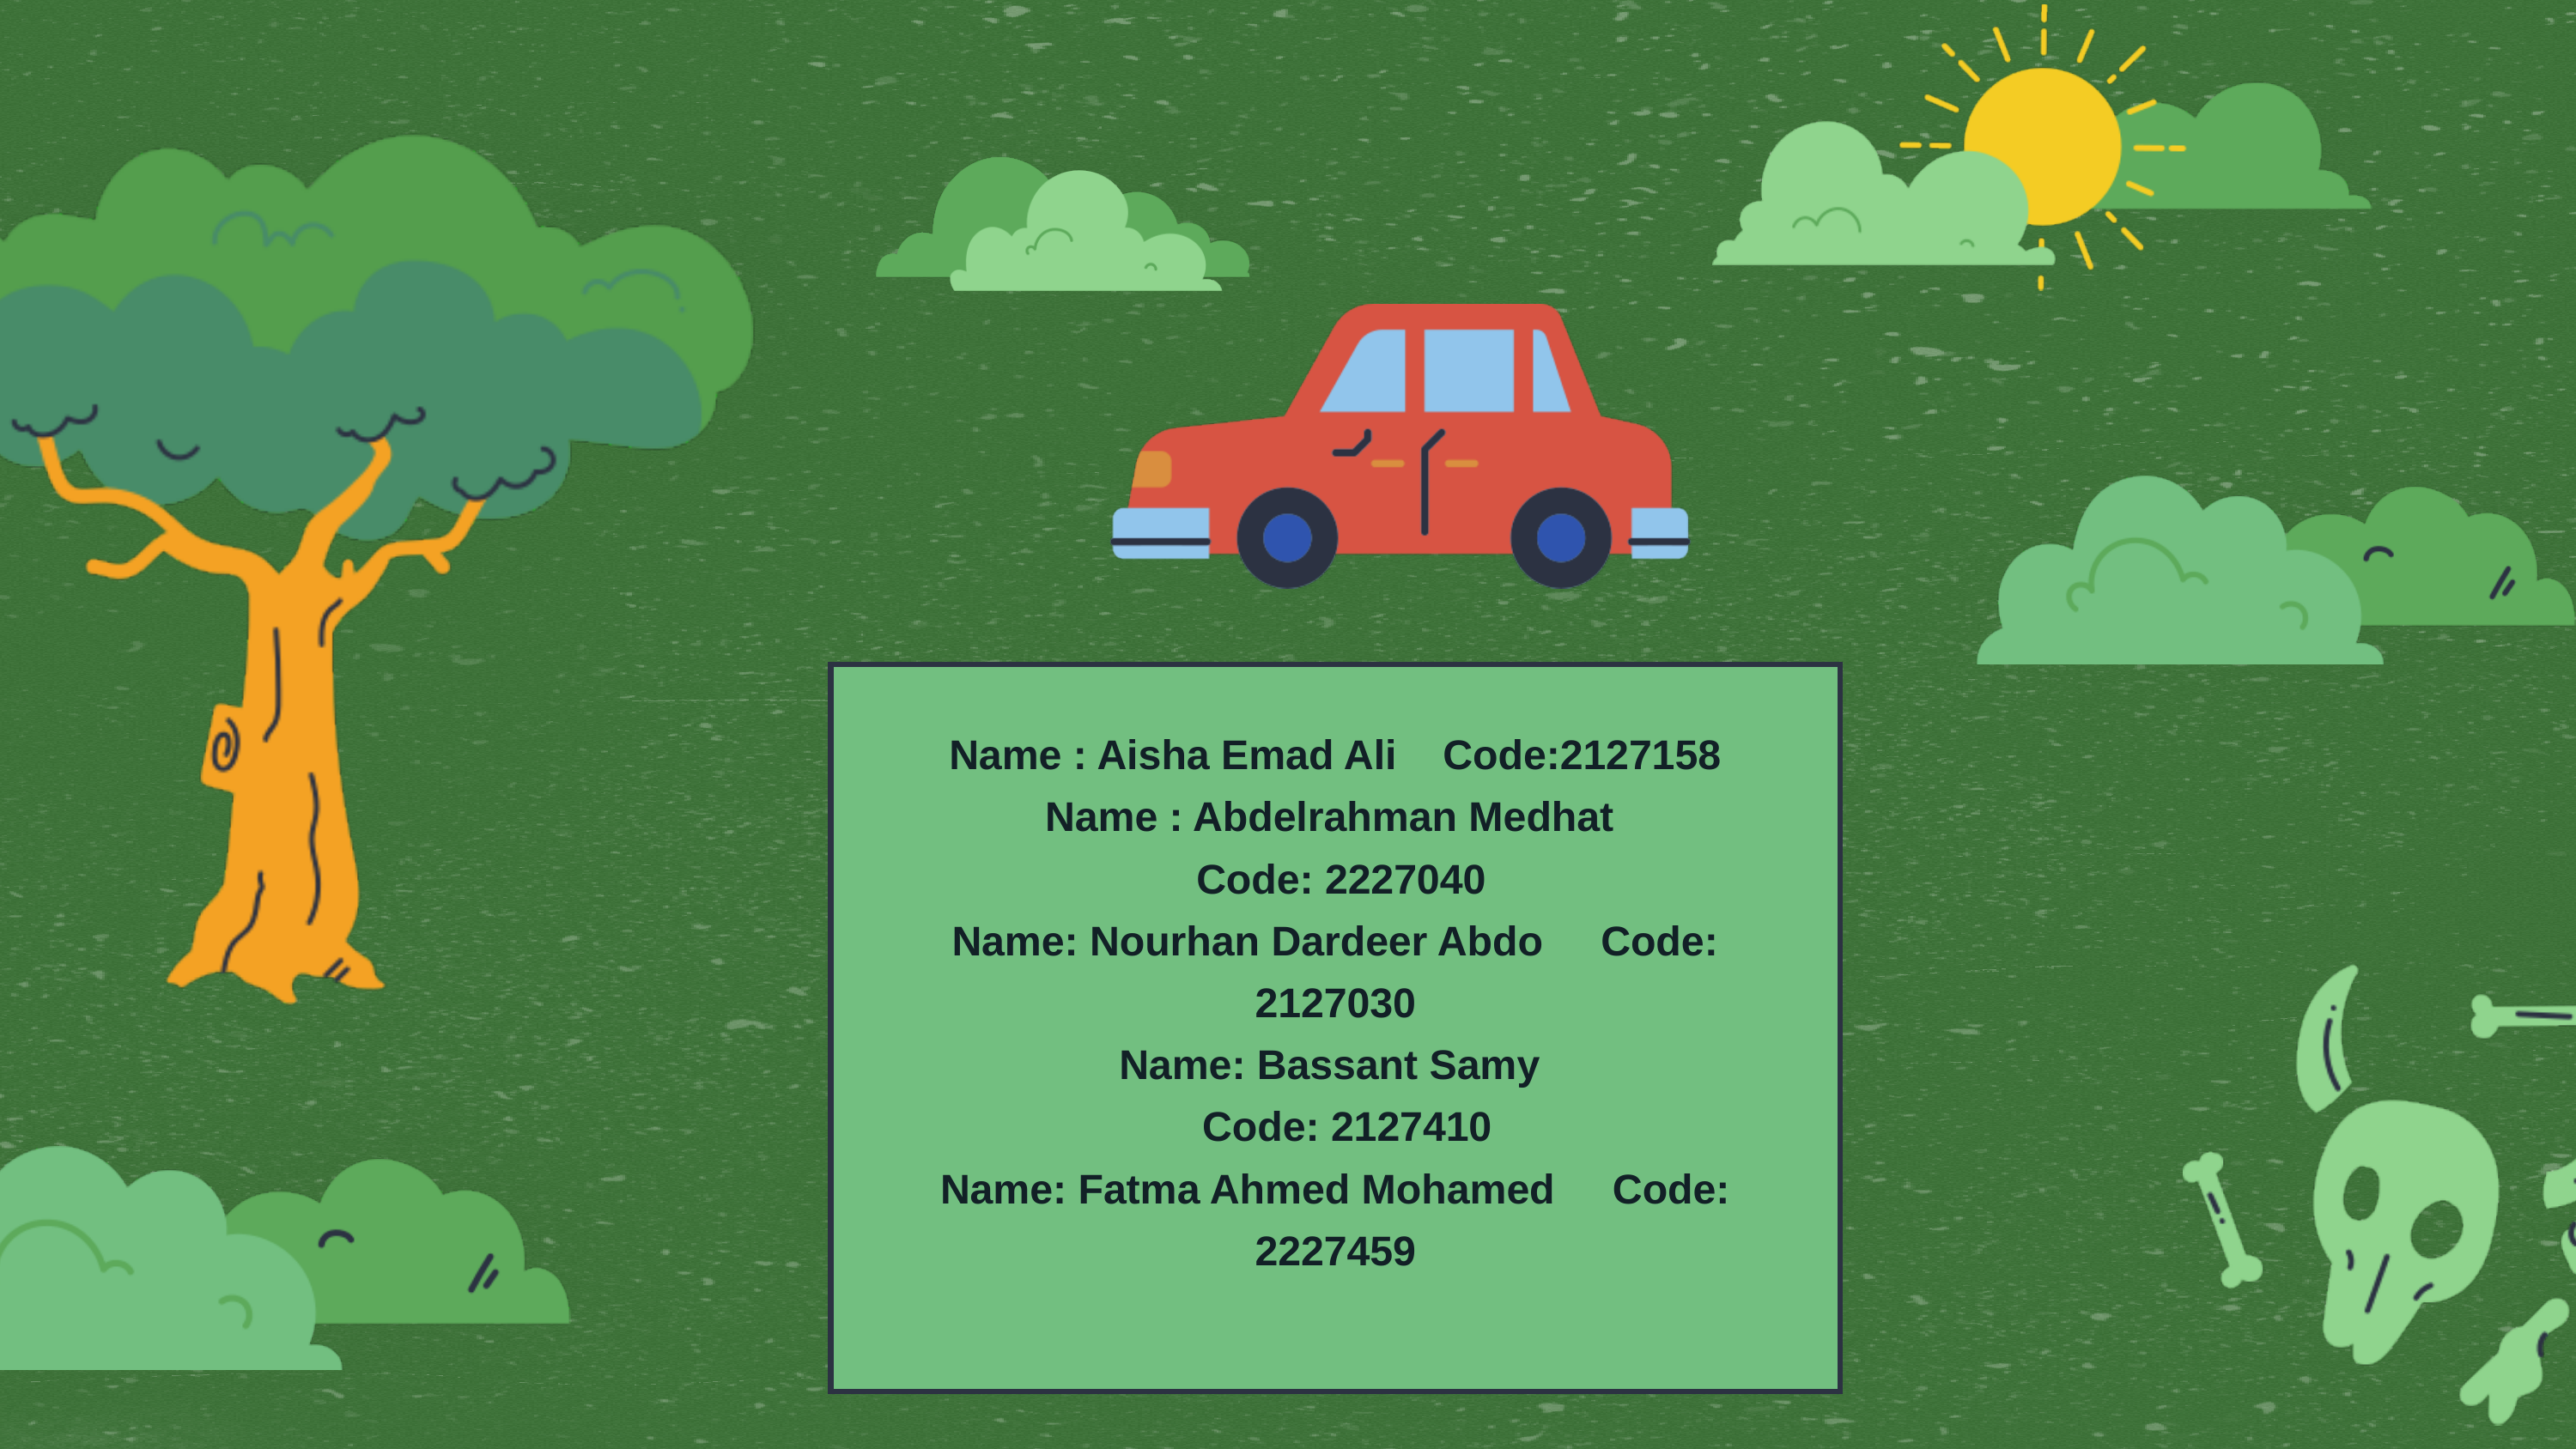

Name : Aisha Emad Ali    Code:2127158
Name : Abdelrahman Medhat
 Code: 2227040
Name: Nourhan Dardeer Abdo     Code: 2127030
Name: Bassant Samy
  Code: 2127410
Name: Fatma Ahmed Mohamed     Code: 2227459